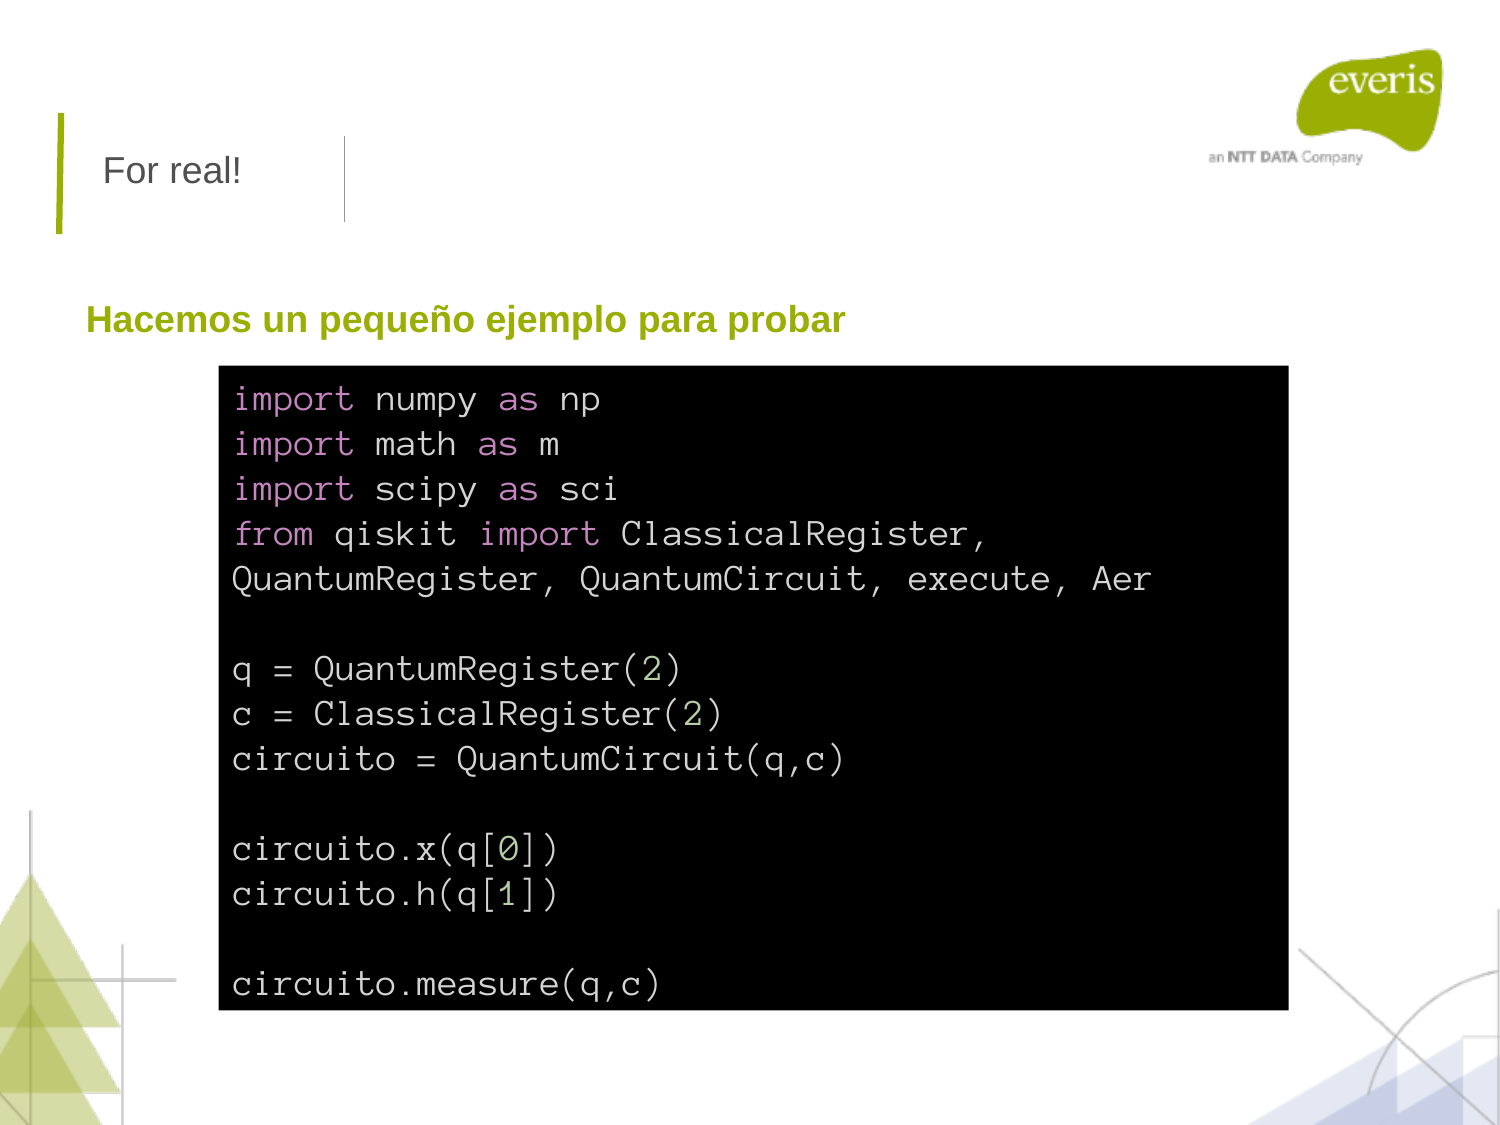

For real!

Hacemos un pequeño ejemplo para probar
import numpy as np
import math as m
import scipy as sci
from qiskit import ClassicalRegister, QuantumRegister, QuantumCircuit, execute, Aer
q = QuantumRegister(2)
c = ClassicalRegister(2)
circuito = QuantumCircuit(q,c)
circuito.x(q[0])
circuito.h(q[1])
circuito.measure(q,c)